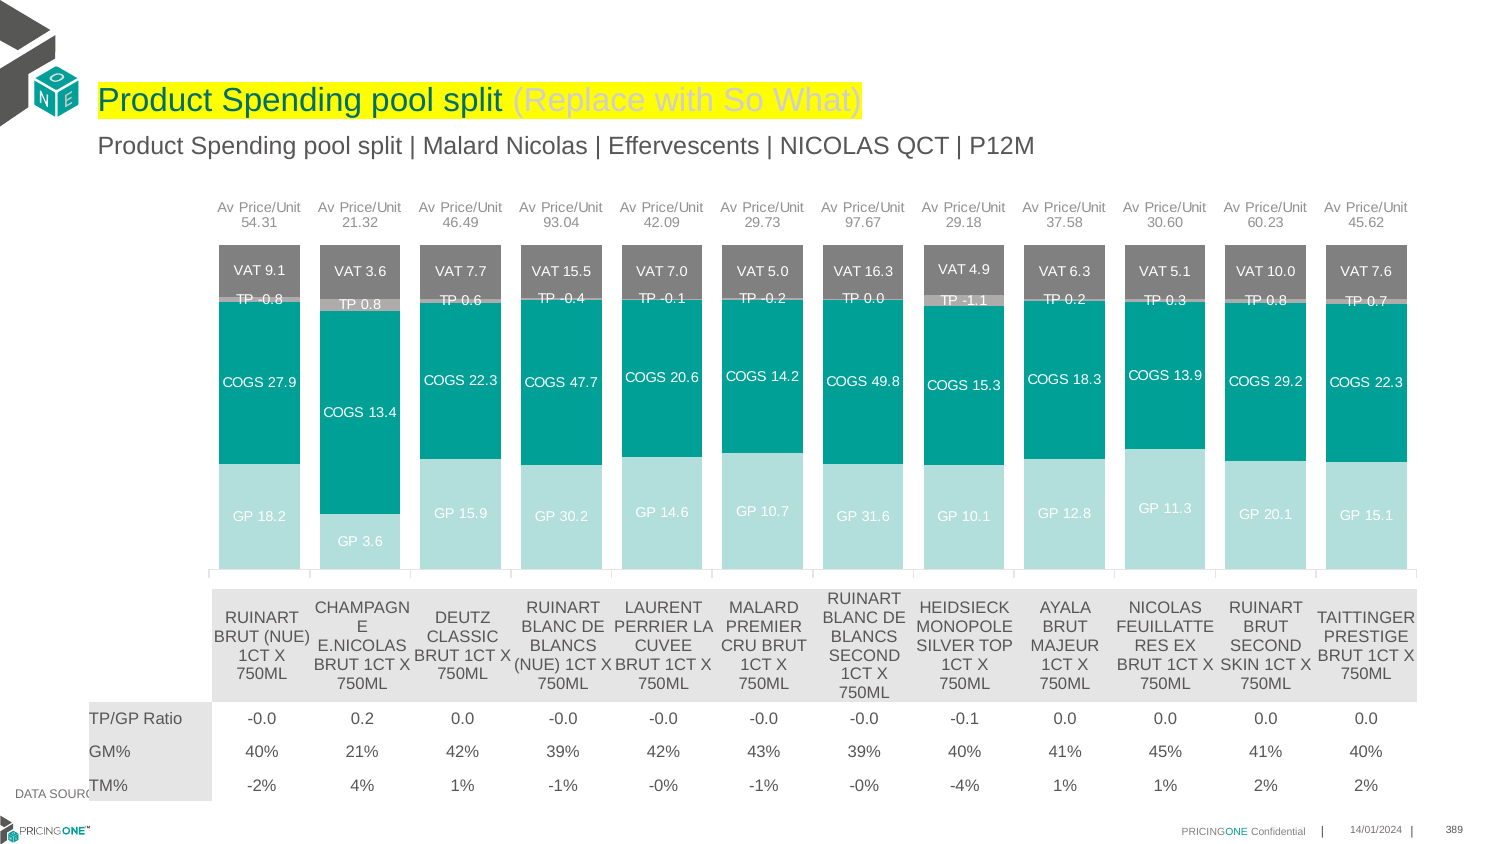

# Product Spending pool split (Replace with So What)
Product Spending pool split | Malard Nicolas | Effervescents | NICOLAS QCT | P12M

### Chart

| Category | GP | COGS | TP | VAT |
|---|---|---|---|---|
| Av Price/Unit 54.31 | 18.187625448464576 | 27.853135512313774 | -0.7854635198135256 | 9.05105401844532 |
| Av Price/Unit 21.32 | 3.603317908750651 | 13.404927071587625 | 0.7623998294404721 | 3.5541289619557466 |
| Av Price/Unit 46.49 | 15.85563398700821 | 22.313930236548597 | 0.5762346692813693 | 7.749152265391999 |
| Av Price/Unit 93.04 | 30.217047800586514 | 47.71202665955745 | -0.3948613614147263 | 15.506842619745836 |
| Av Price/Unit 42.09 | 14.60581486761711 | 20.566629531568232 | -0.09473612646687712 | 7.015541654543688 |
| Av Price/Unit 29.73 | 10.739800609756097 | 14.209868902439025 | -0.17530072905620386 | 4.954864793213149 |
| Av Price/Unit 97.67 | 31.612613738630927 | 49.79973815222594 | -0.02293111536620529 | 16.277884155098132 |
| Av Price/Unit 29.18 | 10.064382428979409 | 15.310198542011122 | -1.0563536048900275 | 4.863645473220103 |
| Av Price/Unit 37.58 | 12.77157163388805 | 18.348296577155818 | 0.1960042044881547 | 6.263174483106397 |
| Av Price/Unit 30.60 | 11.334627173169064 | 13.896728199863109 | 0.26587825690166866 | 5.099446725986765 |
| Av Price/Unit 60.23 | 20.13774595170454 | 29.209659694602273 | 0.8461312855113619 | 10.038707386363637 |
| Av Price/Unit 45.62 | 15.07972 | 22.266748571428572 | 0.6732978256963165 | 7.603953279424975 |
|  | RUINART BRUT (NUE) 1CT X 750ML | CHAMPAGNE E.NICOLAS BRUT 1CT X 750ML | DEUTZ CLASSIC BRUT 1CT X 750ML | RUINART BLANC DE BLANCS (NUE) 1CT X 750ML | LAURENT PERRIER LA CUVEE BRUT 1CT X 750ML | MALARD PREMIER CRU BRUT 1CT X 750ML | RUINART BLANC DE BLANCS SECOND 1CT X 750ML | HEIDSIECK MONOPOLE SILVER TOP 1CT X 750ML | AYALA BRUT MAJEUR 1CT X 750ML | NICOLAS FEUILLATTE RES EX BRUT 1CT X 750ML | RUINART BRUT SECOND SKIN 1CT X 750ML | TAITTINGER PRESTIGE BRUT 1CT X 750ML |
| --- | --- | --- | --- | --- | --- | --- | --- | --- | --- | --- | --- | --- |
| TP/GP Ratio | -0.0 | 0.2 | 0.0 | -0.0 | -0.0 | -0.0 | -0.0 | -0.1 | 0.0 | 0.0 | 0.0 | 0.0 |
| GM% | 40% | 21% | 42% | 39% | 42% | 43% | 39% | 40% | 41% | 45% | 41% | 40% |
| TM% | -2% | 4% | 1% | -1% | -0% | -1% | -0% | -4% | 1% | 1% | 2% | 2% |
DATA SOURCE: Client P&L

14/01/2024
389